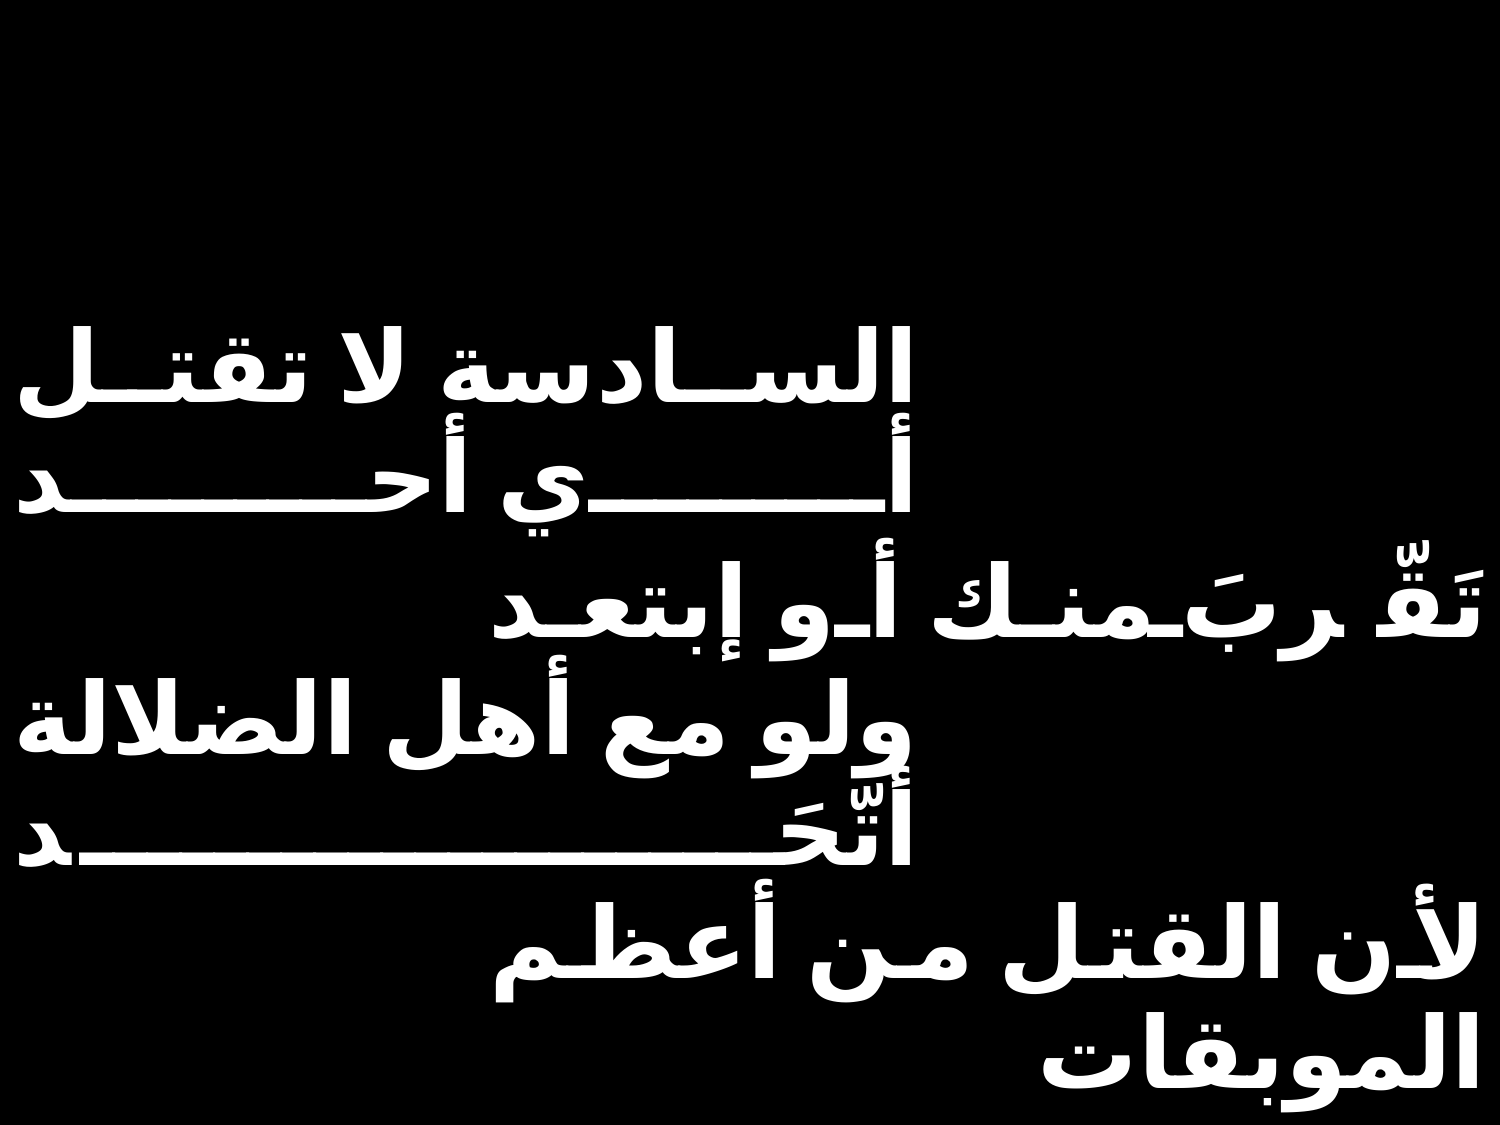

| السادسة لا تقتل أي أحد |  |  |
| --- | --- | --- |
|  | تَقّربَ منك أو إبتعد |  |
| ولو مع أهل الضلالة أتّحَد |  |  |
|  | لأن القتل من أعظم الموبقات |  |